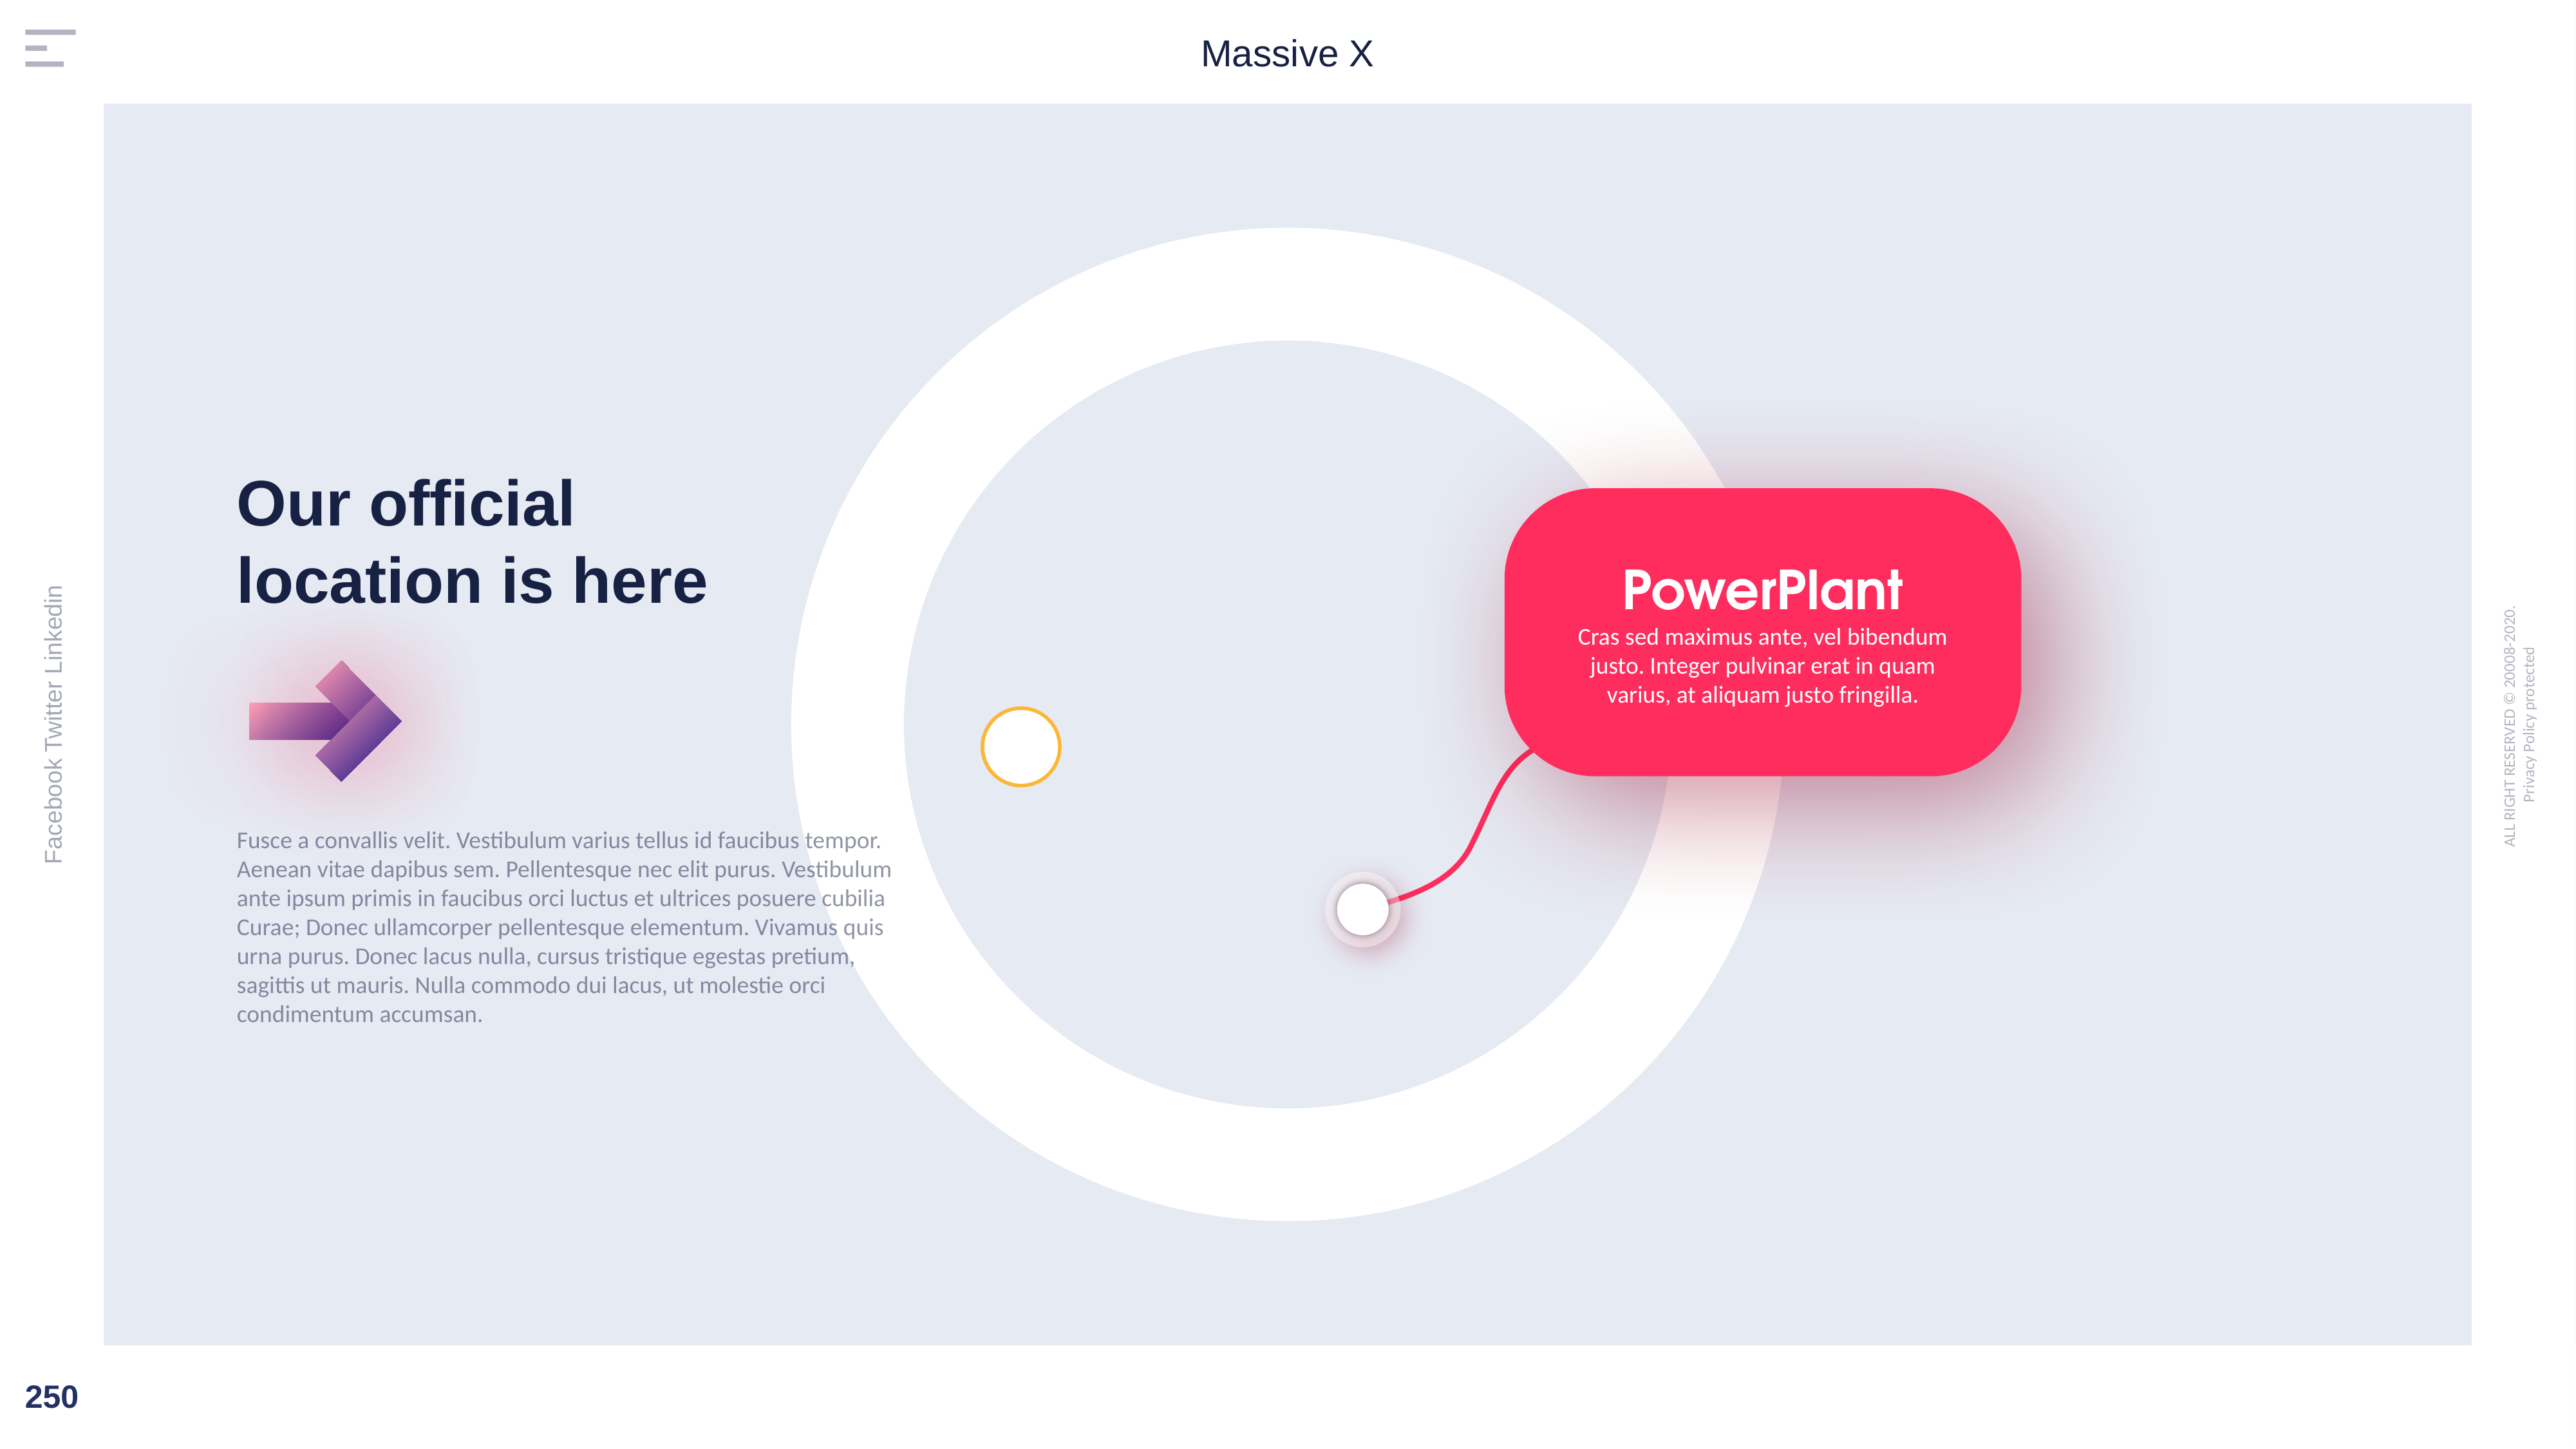

Our official location is here

PowerPlant
Cras sed maximus ante, vel bibendum justo. Integer pulvinar erat in quam varius, at aliquam justo fringilla.

ALL RIGHT RESERVED © 20008-2020.
Privacy Policy protected
Facebook Twitter Linkedin

Fusce a convallis velit. Vestibulum varius tellus id faucibus tempor. Aenean vitae dapibus sem. Pellentesque nec elit purus. Vestibulum ante ipsum primis in faucibus orci luctus et ultrices posuere cubilia Curae; Donec ullamcorper pellentesque elementum. Vivamus quis urna purus. Donec lacus nulla, cursus tristique egestas pretium, sagittis ut mauris. Nulla commodo dui lacus, ut molestie orci condimentum accumsan.